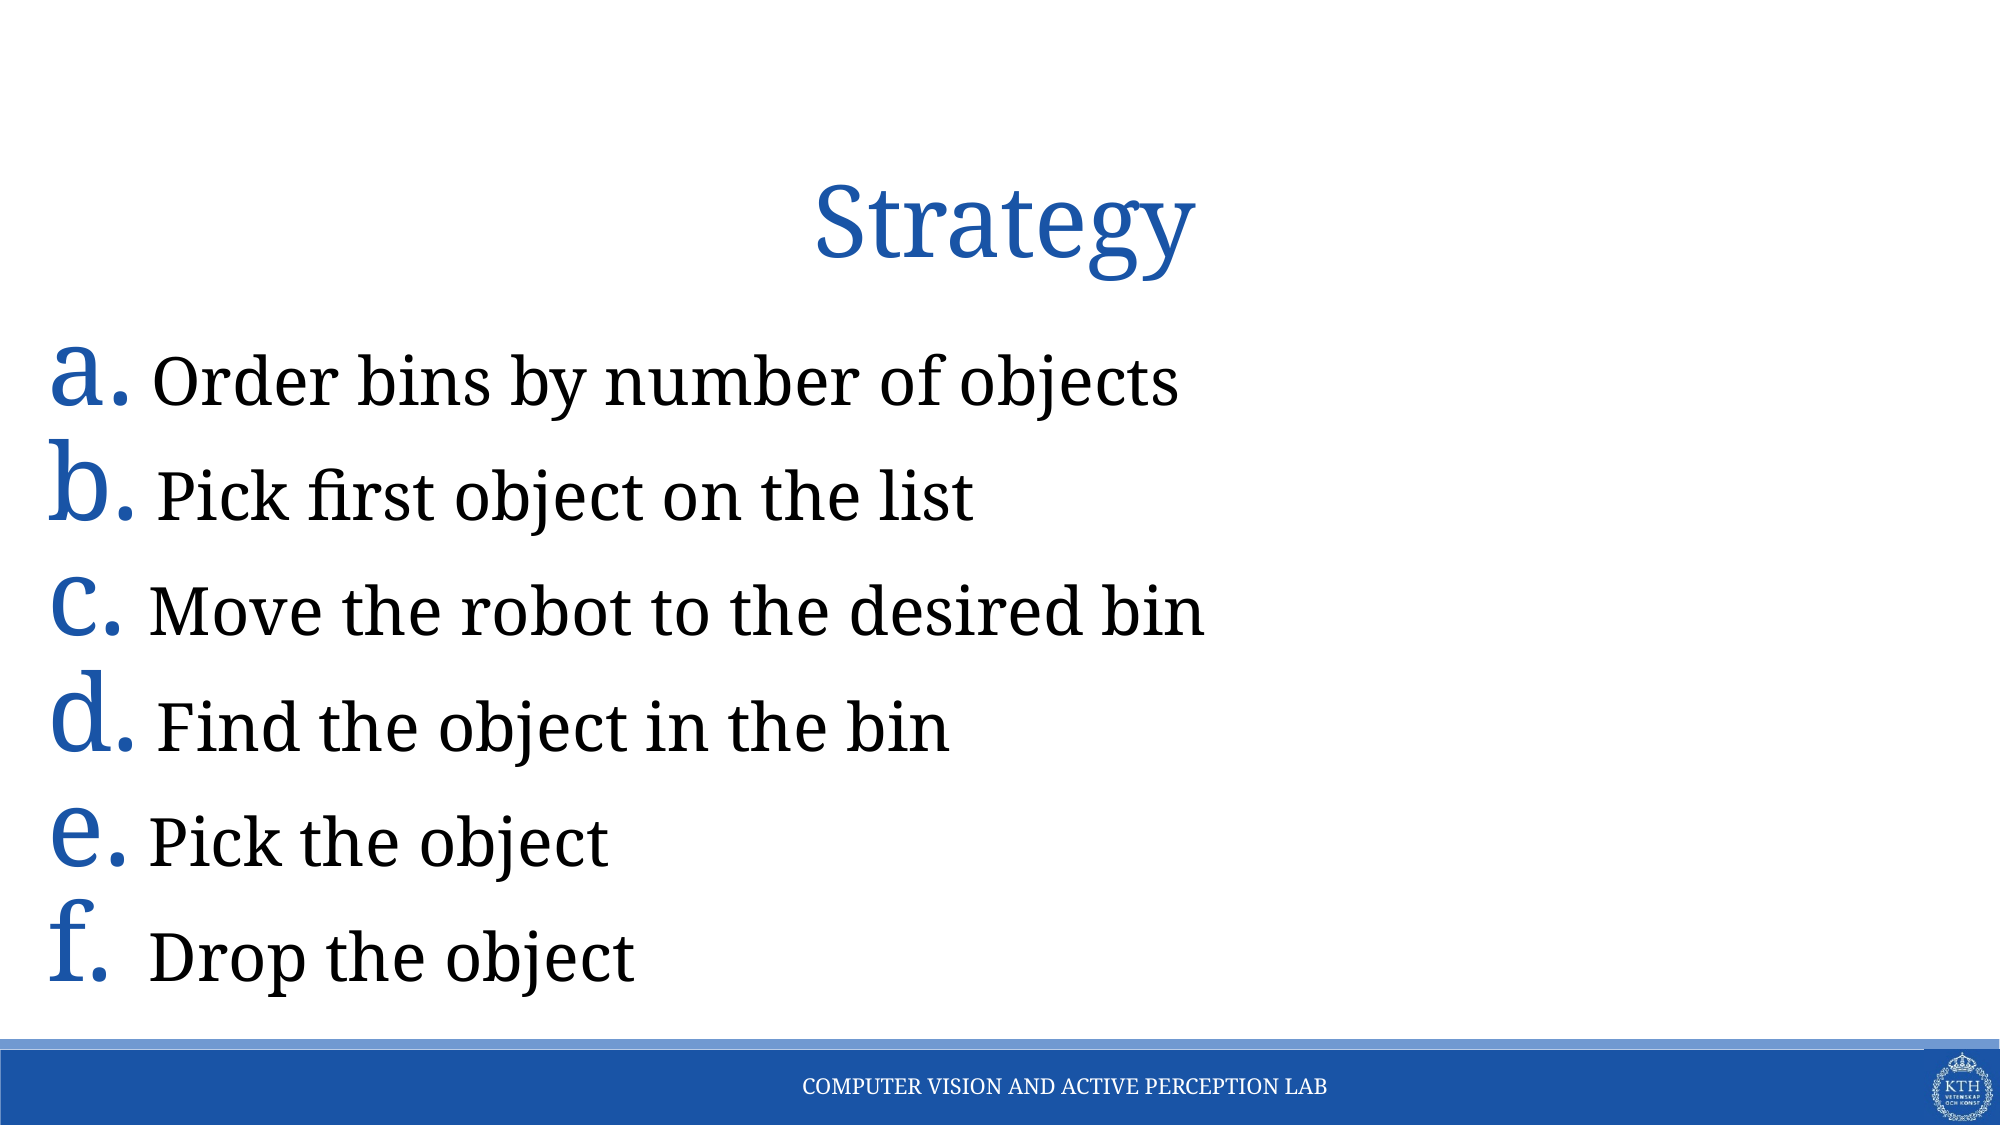

# Strategy
 Order bins by number of objects
 Pick first object on the list
 Move the robot to the desired bin
 Find the object in the bin
 Pick the object
 Drop the object

COMPUTER VISION AND ACTIVE PERCEPTION LAB